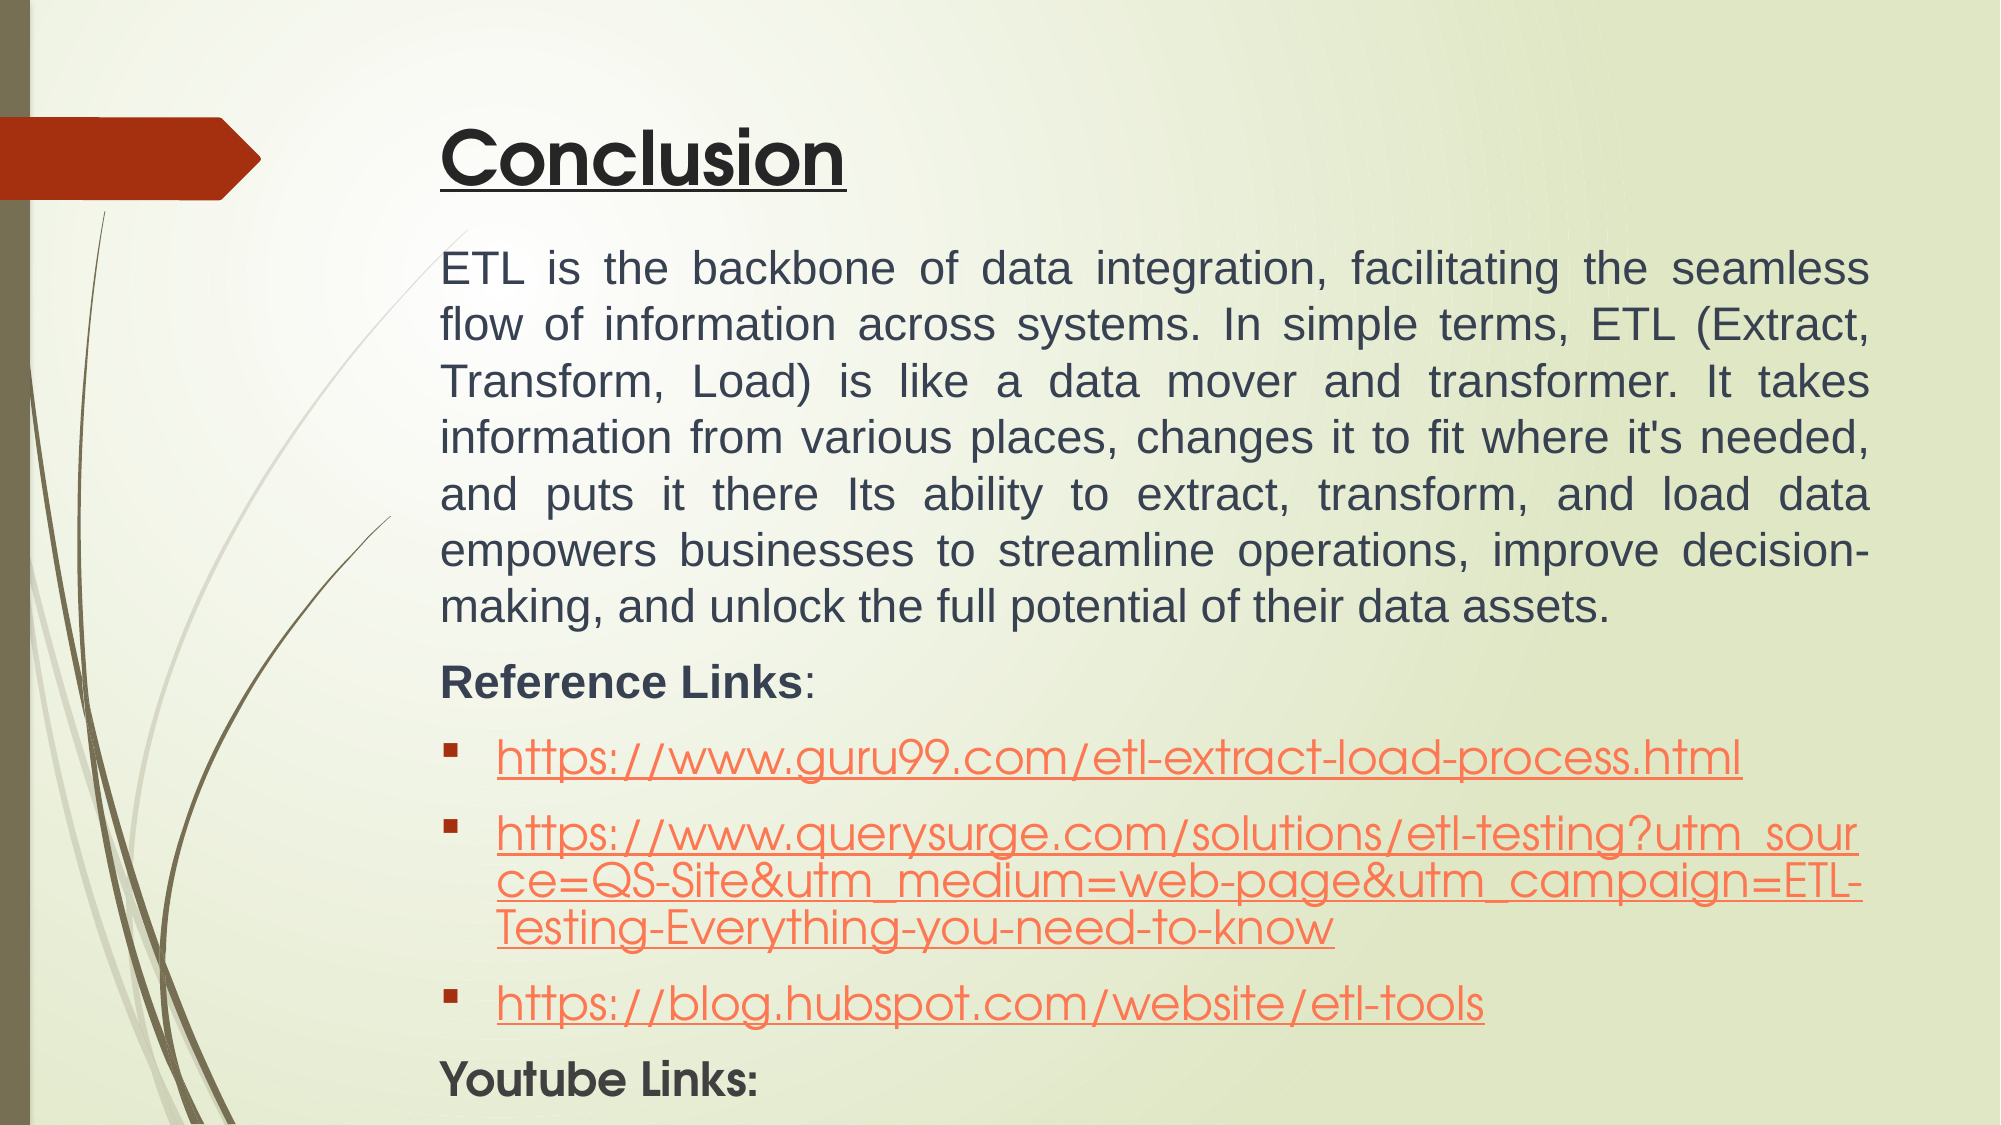

# Conclusion
ETL is the backbone of data integration, facilitating the seamless flow of information across systems. In simple terms, ETL (Extract, Transform, Load) is like a data mover and transformer. It takes information from various places, changes it to fit where it's needed, and puts it there Its ability to extract, transform, and load data empowers businesses to streamline operations, improve decision-making, and unlock the full potential of their data assets.
Reference Links:
https://www.guru99.com/etl-extract-load-process.html
https://www.querysurge.com/solutions/etl-testing?utm_source=QS-Site&utm_medium=web-page&utm_campaign=ETL-Testing-Everything-you-need-to-know
https://blog.hubspot.com/website/etl-tools
Youtube Links:
https://youtu.be/wDTzxdShbd8?si=tSM8TME9_znao0gZ